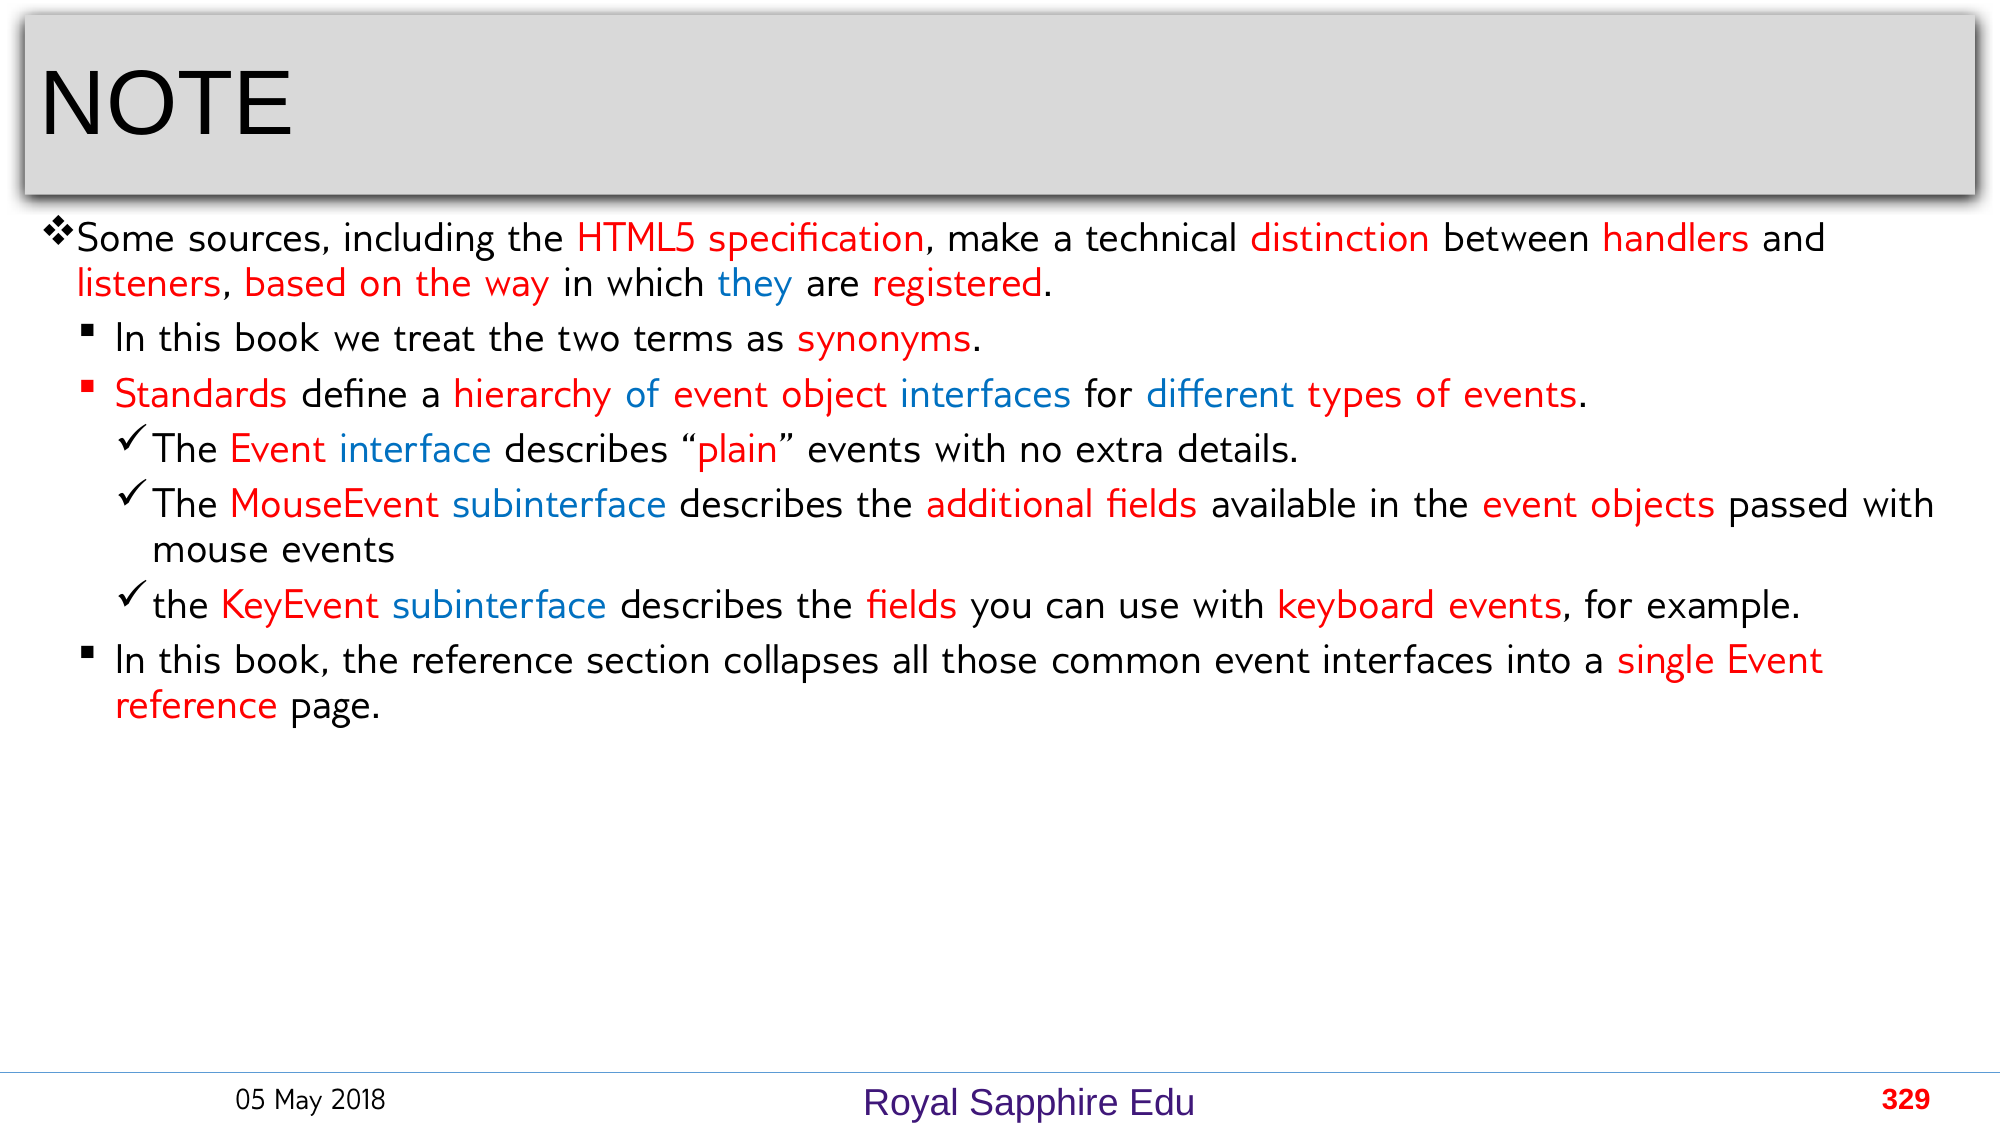

# NOTE
Some sources, including the HTML5 specification, make a technical distinction between handlers and listeners, based on the way in which they are registered.
In this book we treat the two terms as synonyms.
Standards define a hierarchy of event object interfaces for different types of events.
The Event interface describes “plain” events with no extra details.
The MouseEvent subinterface describes the additional fields available in the event objects passed with mouse events
the KeyEvent subinterface describes the fields you can use with keyboard events, for example.
In this book, the reference section collapses all those common event interfaces into a single Event reference page.
05 May 2018
329